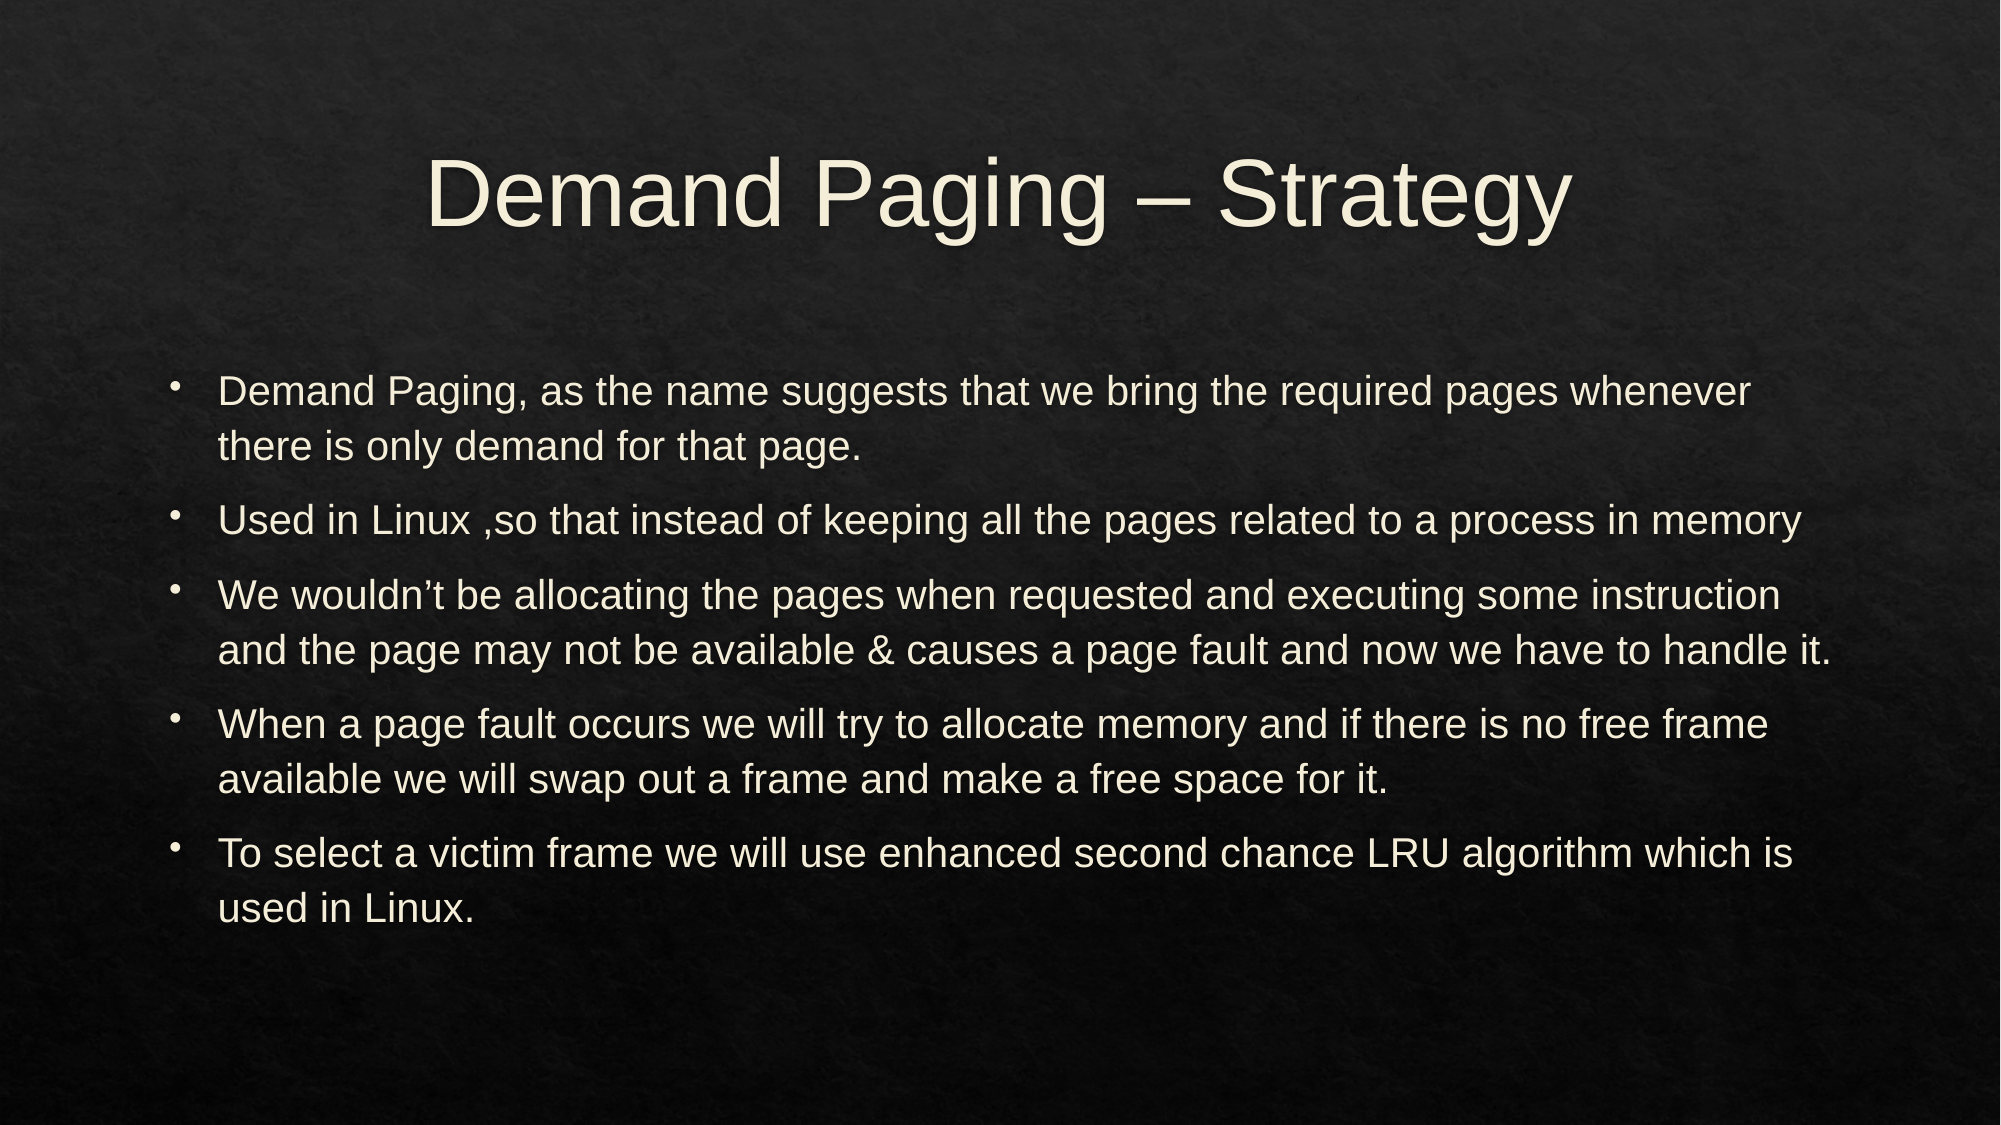

# Demand Paging – Strategy
Demand Paging, as the name suggests that we bring the required pages whenever there is only demand for that page.
Used in Linux ,so that instead of keeping all the pages related to a process in memory
We wouldn’t be allocating the pages when requested and executing some instruction and the page may not be available & causes a page fault and now we have to handle it.
When a page fault occurs we will try to allocate memory and if there is no free frame available we will swap out a frame and make a free space for it.
To select a victim frame we will use enhanced second chance LRU algorithm which is used in Linux.